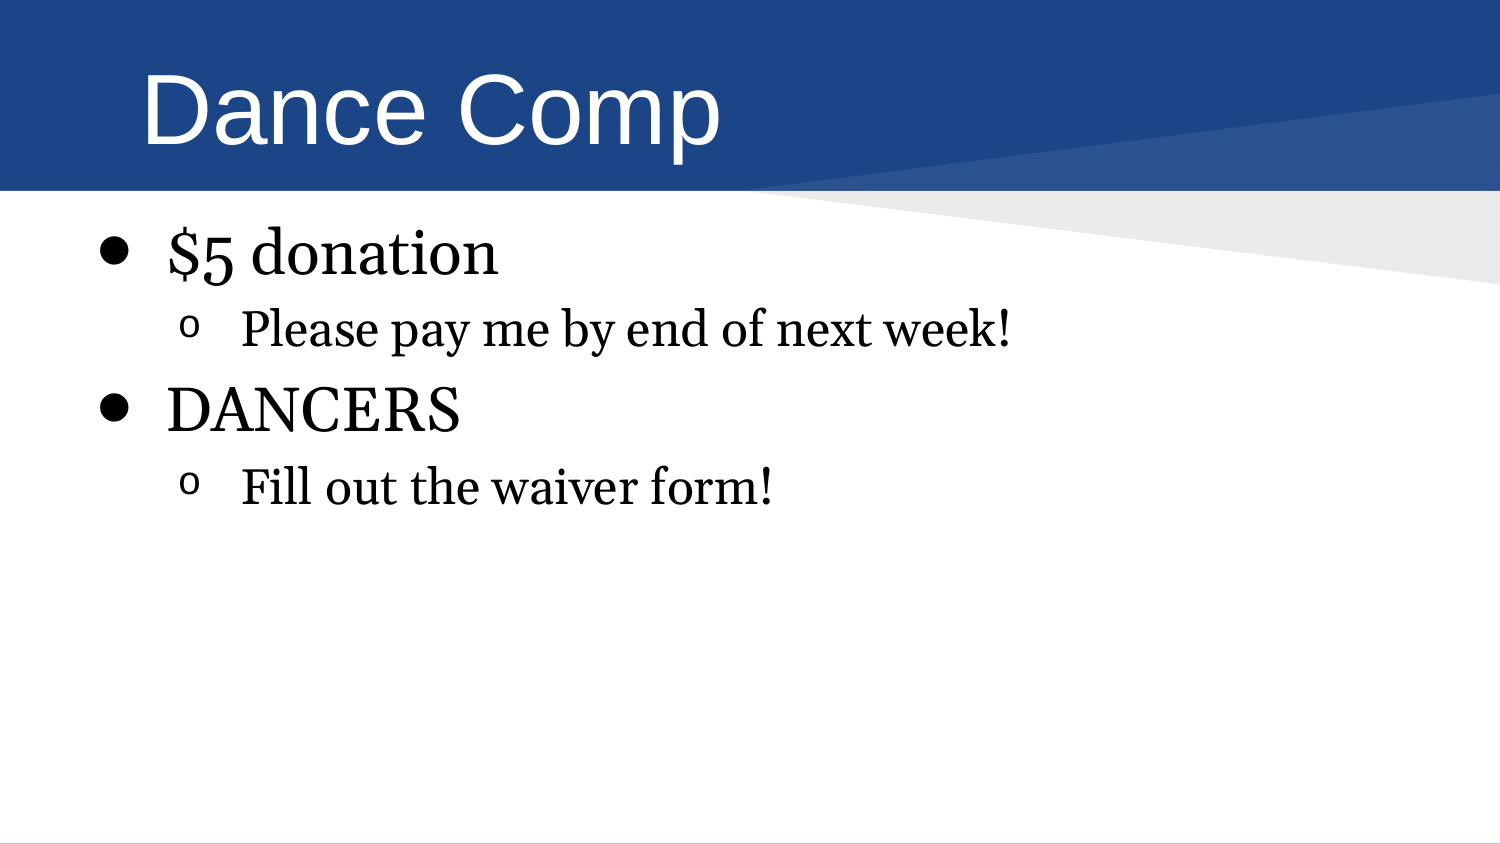

# Dance Comp
$5 donation
Please pay me by end of next week!
DANCERS
Fill out the waiver form!